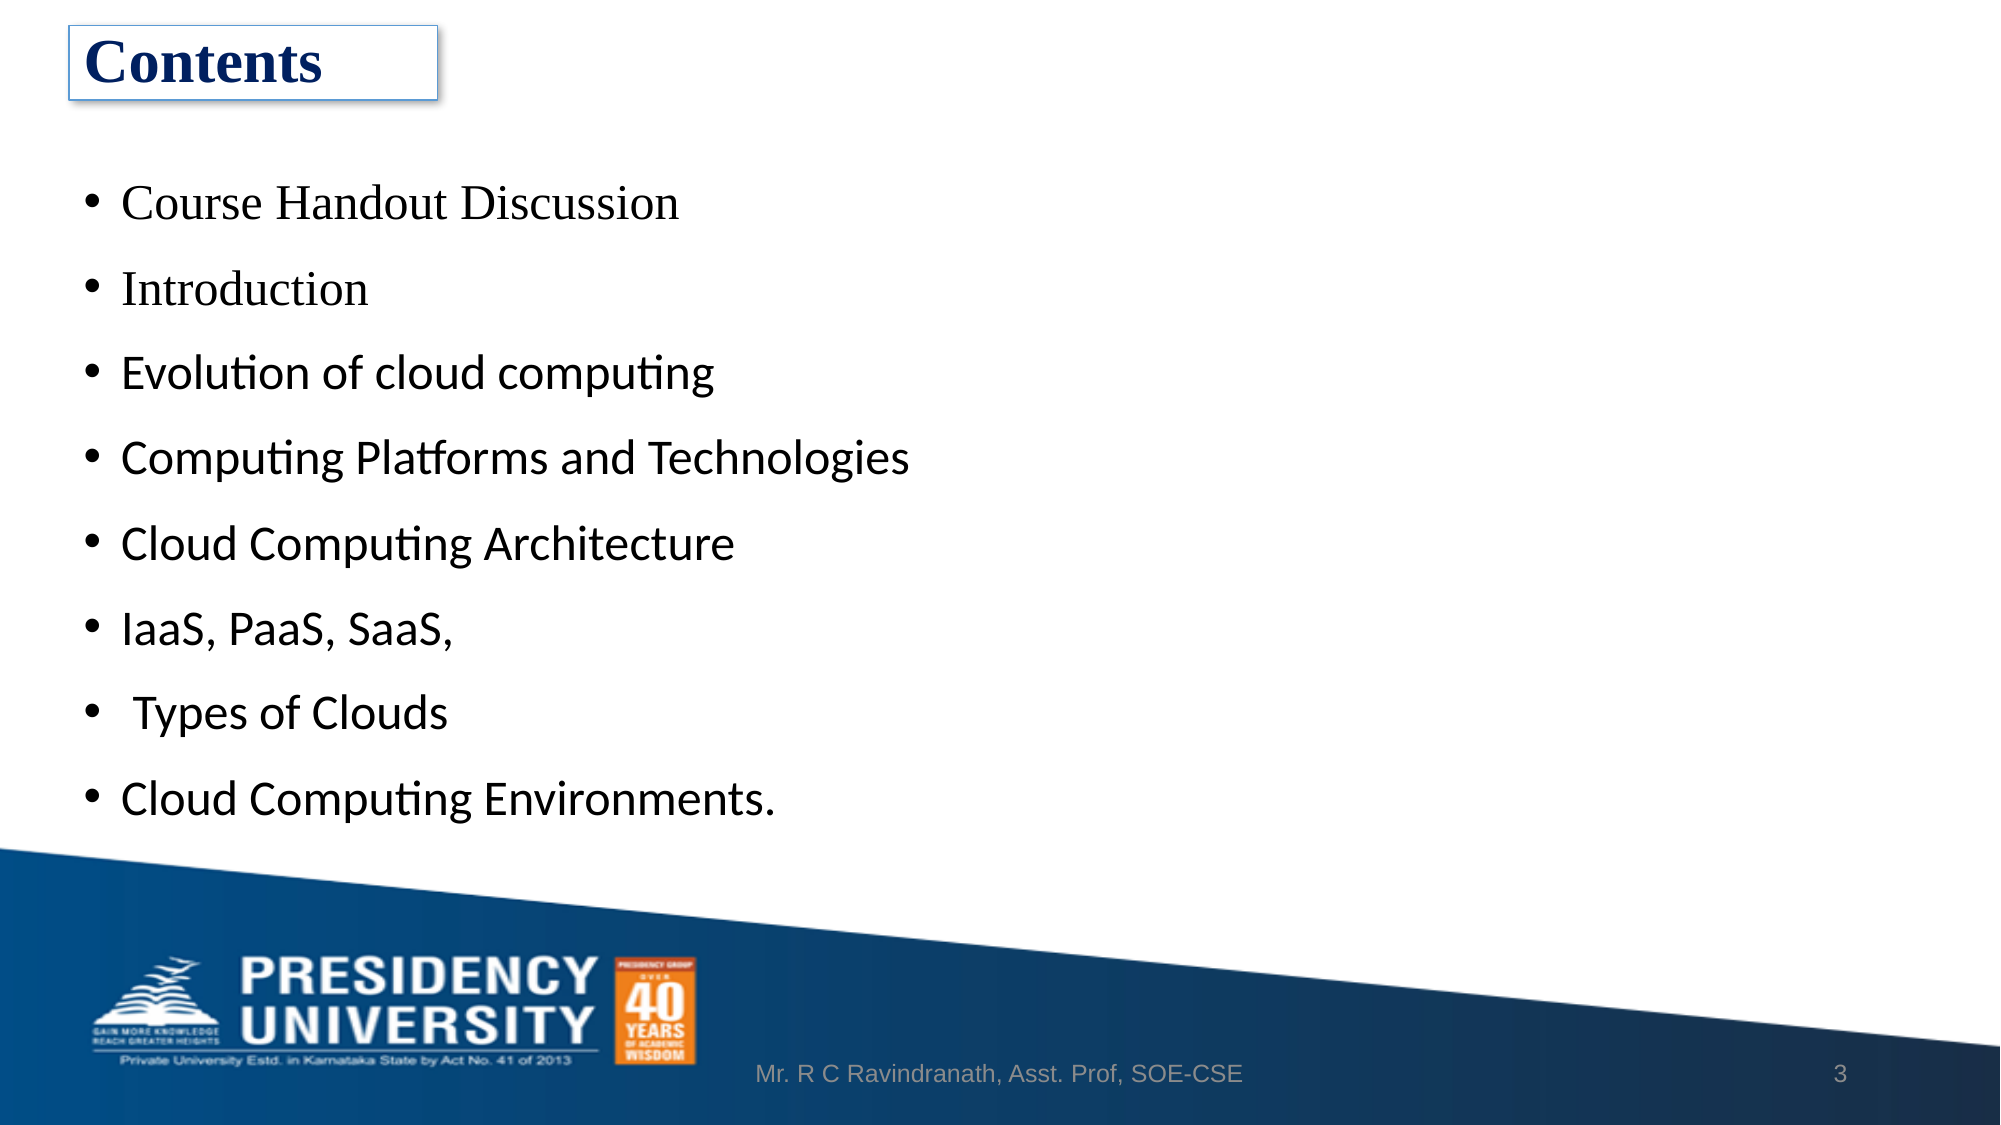

# Contents
Course Handout Discussion
Introduction
Evolution of cloud computing
Computing Platforms and Technologies
Cloud Computing Architecture
IaaS, PaaS, SaaS,
 Types of Clouds
Cloud Computing Environments.

Mr. R C Ravindranath, Asst. Prof, SOE-CSE
3